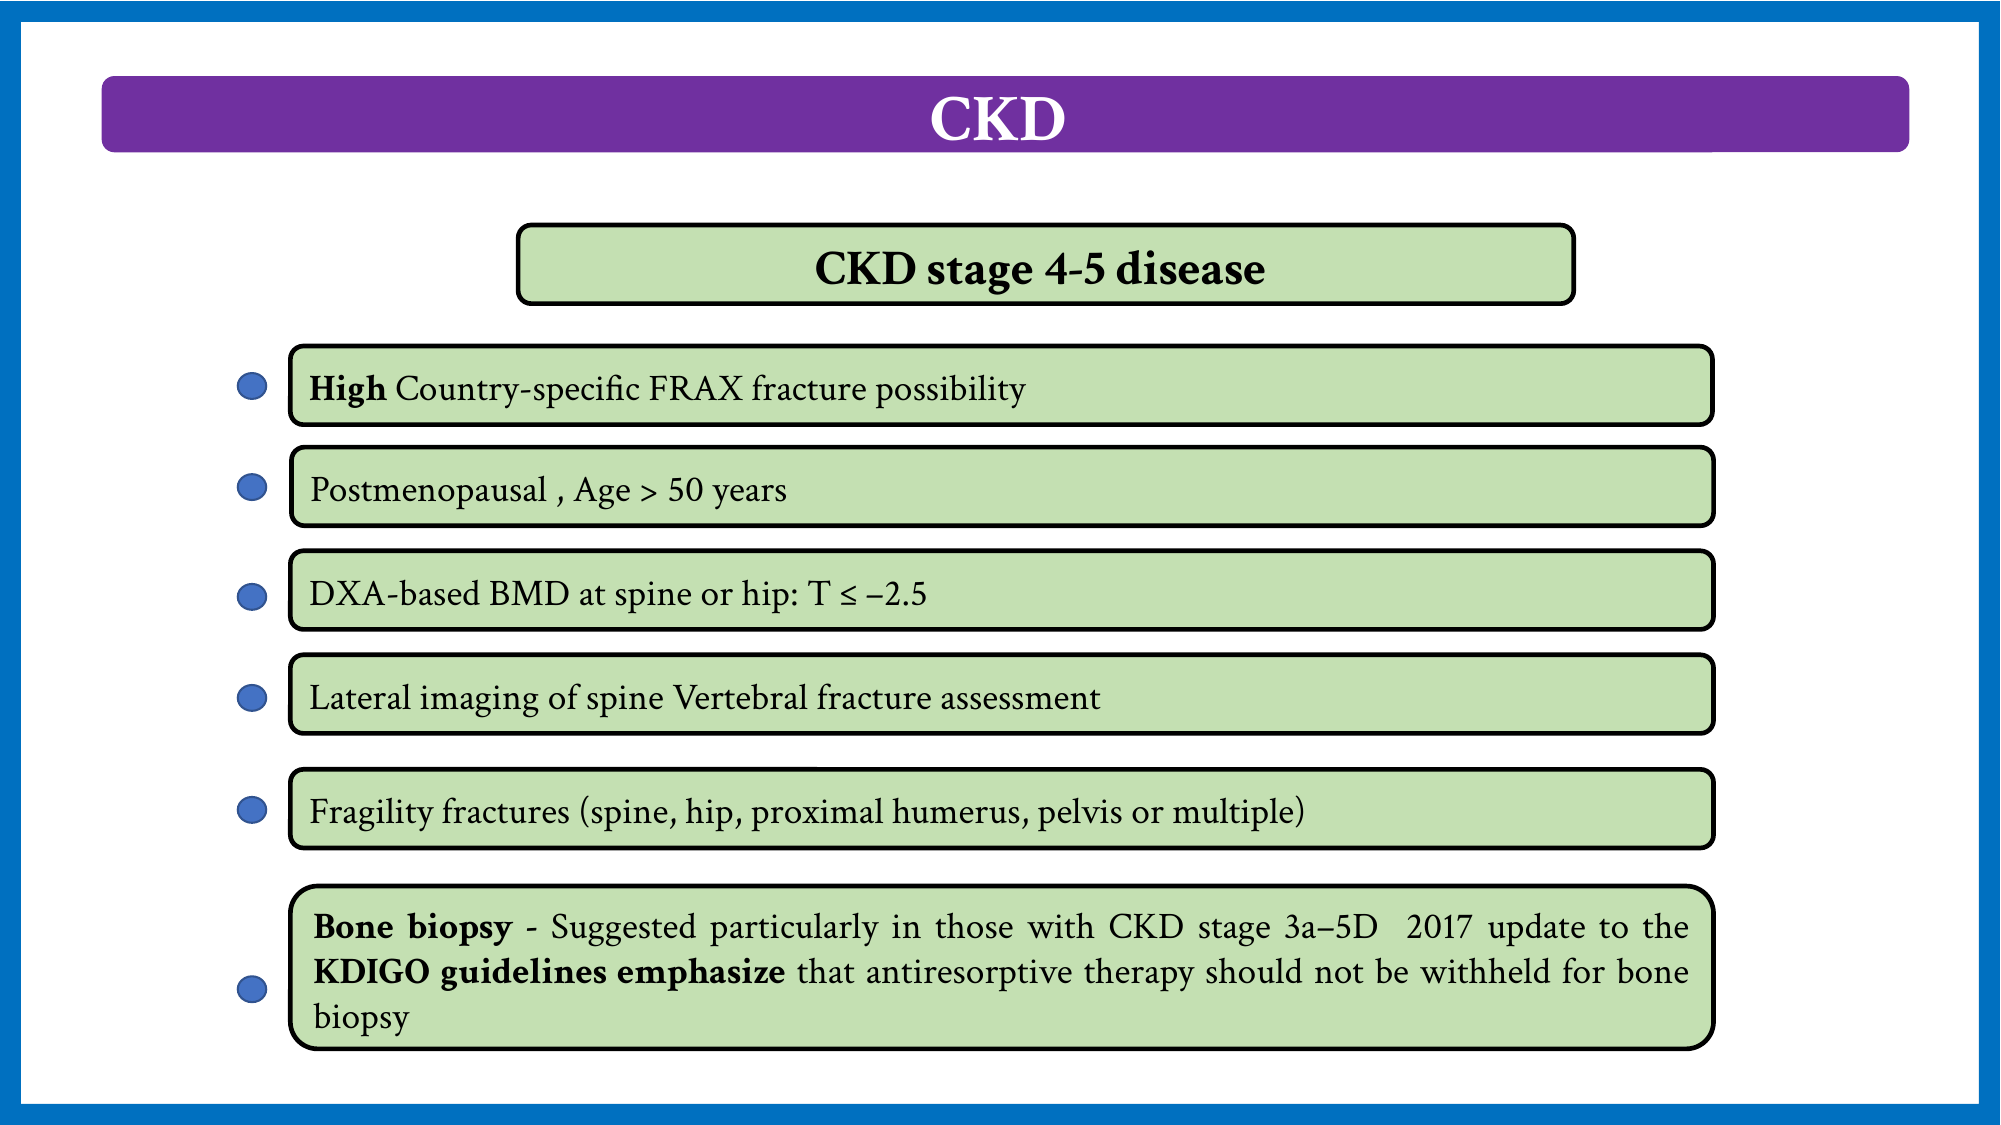

CKD
CKD stage 4-5 disease
High Country-specific FRAX fracture possibility

Postmenopausal , Age > 50 years

DXA-based BMD at spine or hip: T ≤ –2.5

Lateral imaging of spine Vertebral fracture assessment

Fragility fractures (spine, hip, proximal humerus, pelvis or multiple)

Bone biopsy - Suggested particularly in those with CKD stage 3a–5D  2017 update to the KDIGO guidelines emphasize that antiresorptive therapy should not be withheld for bone biopsy